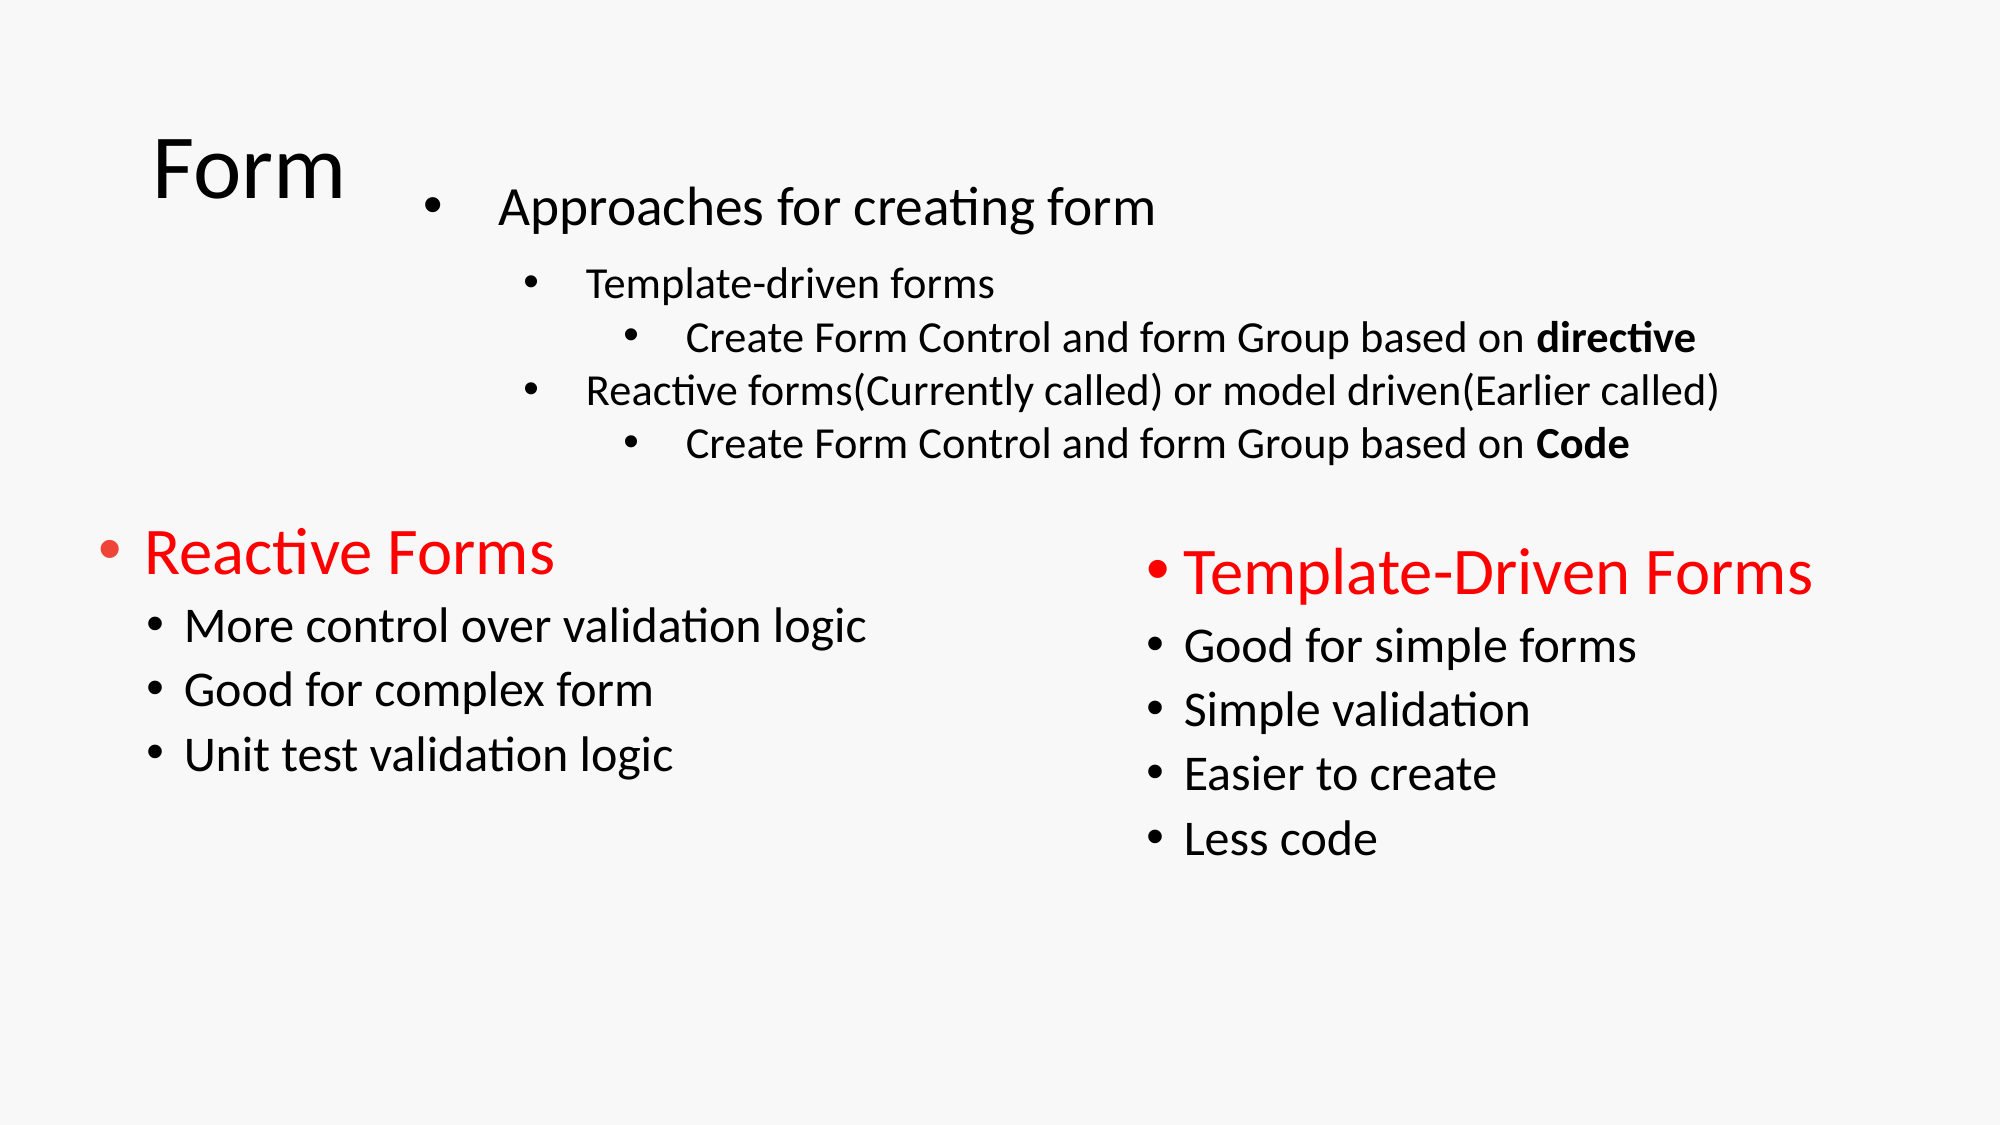

# Form
Approaches for creating form
Template-driven forms
Create Form Control and form Group based on directive
Reactive forms(Currently called) or model driven(Earlier called)
Create Form Control and form Group based on Code
Reactive Forms
More control over validation logic
Good for complex form
Unit test validation logic
Template-Driven Forms
Good for simple forms
Simple validation
Easier to create
Less code